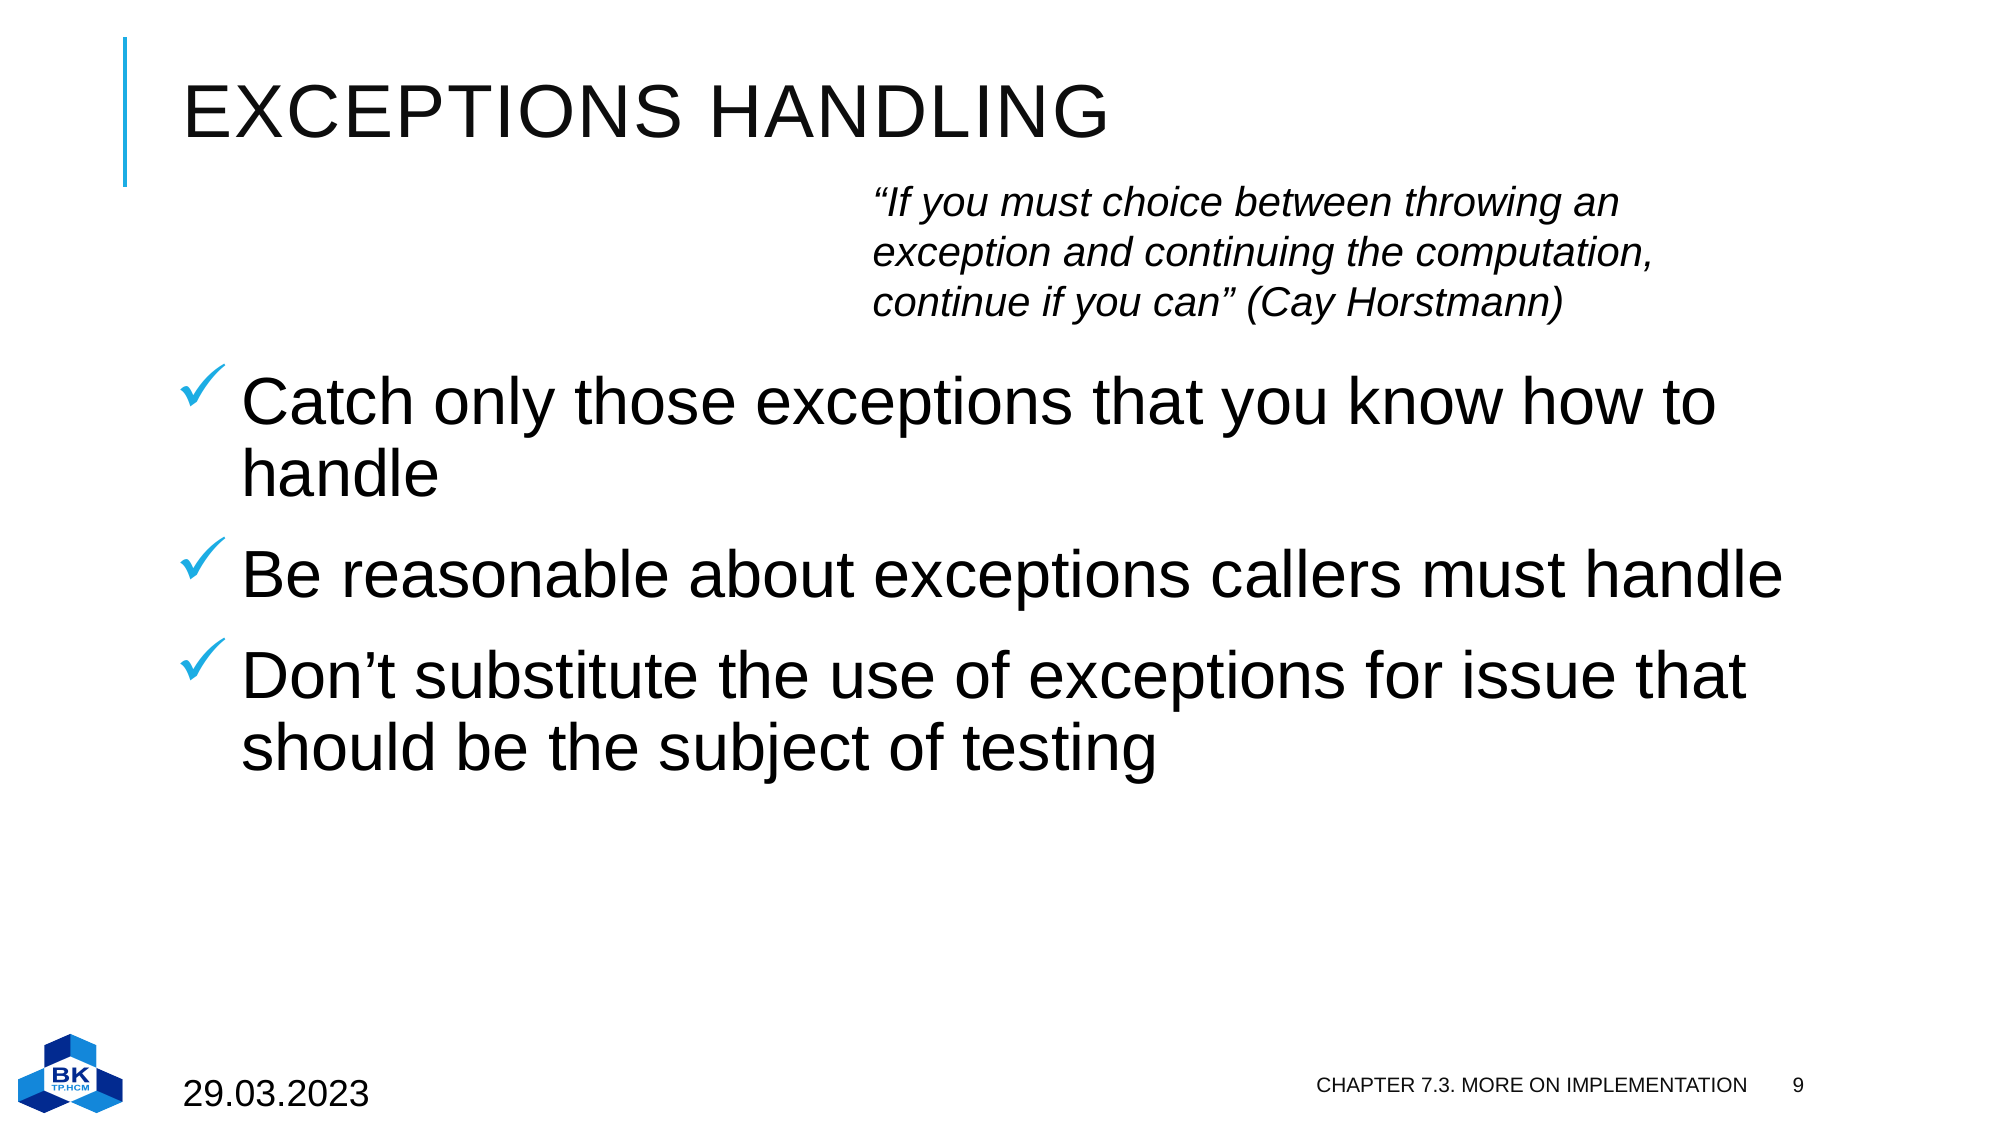

# Exceptions Handling
“If you must choice between throwing an exception and continuing the computation, continue if you can” (Cay Horstmann)

Catch only those exceptions that you know how to handle
Be reasonable about exceptions callers must handle
Don’t substitute the use of exceptions for issue that should be the subject of testing
29.03.2023
Chapter 7.3. More on Implementation
9